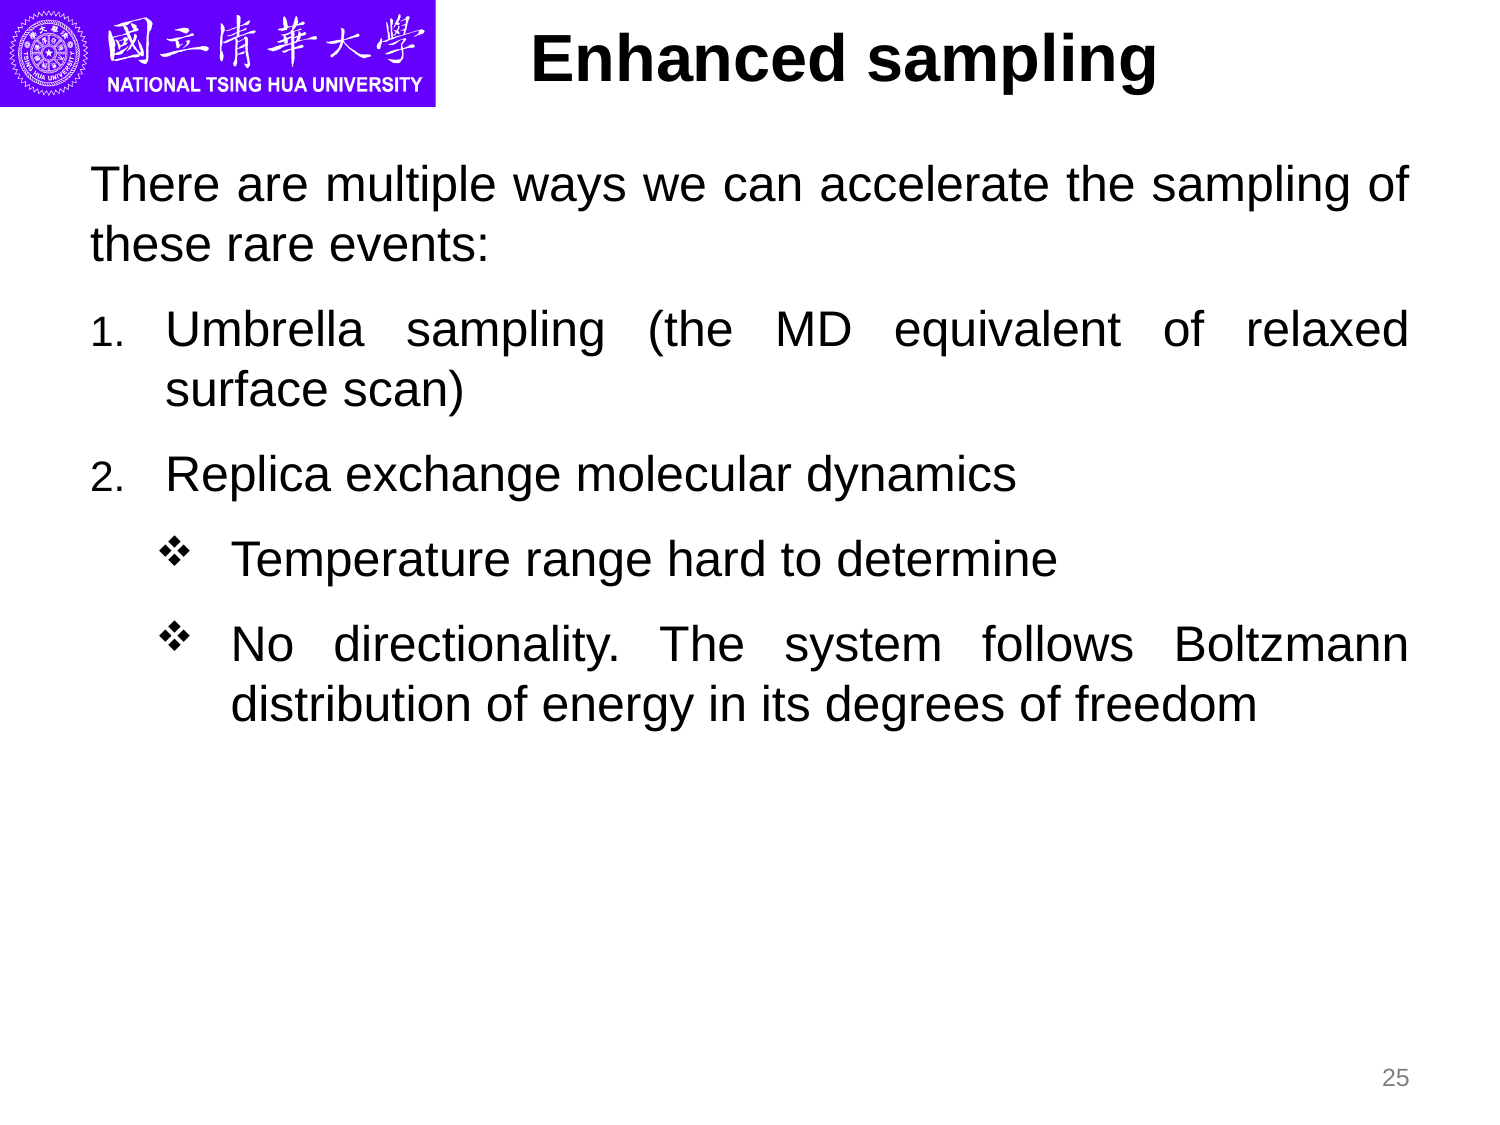

# Enhanced sampling
There are multiple ways we can accelerate the sampling of these rare events:
Umbrella sampling (the MD equivalent of relaxed surface scan)
Replica exchange molecular dynamics
Temperature range hard to determine
No directionality. The system follows Boltzmann distribution of energy in its degrees of freedom
25